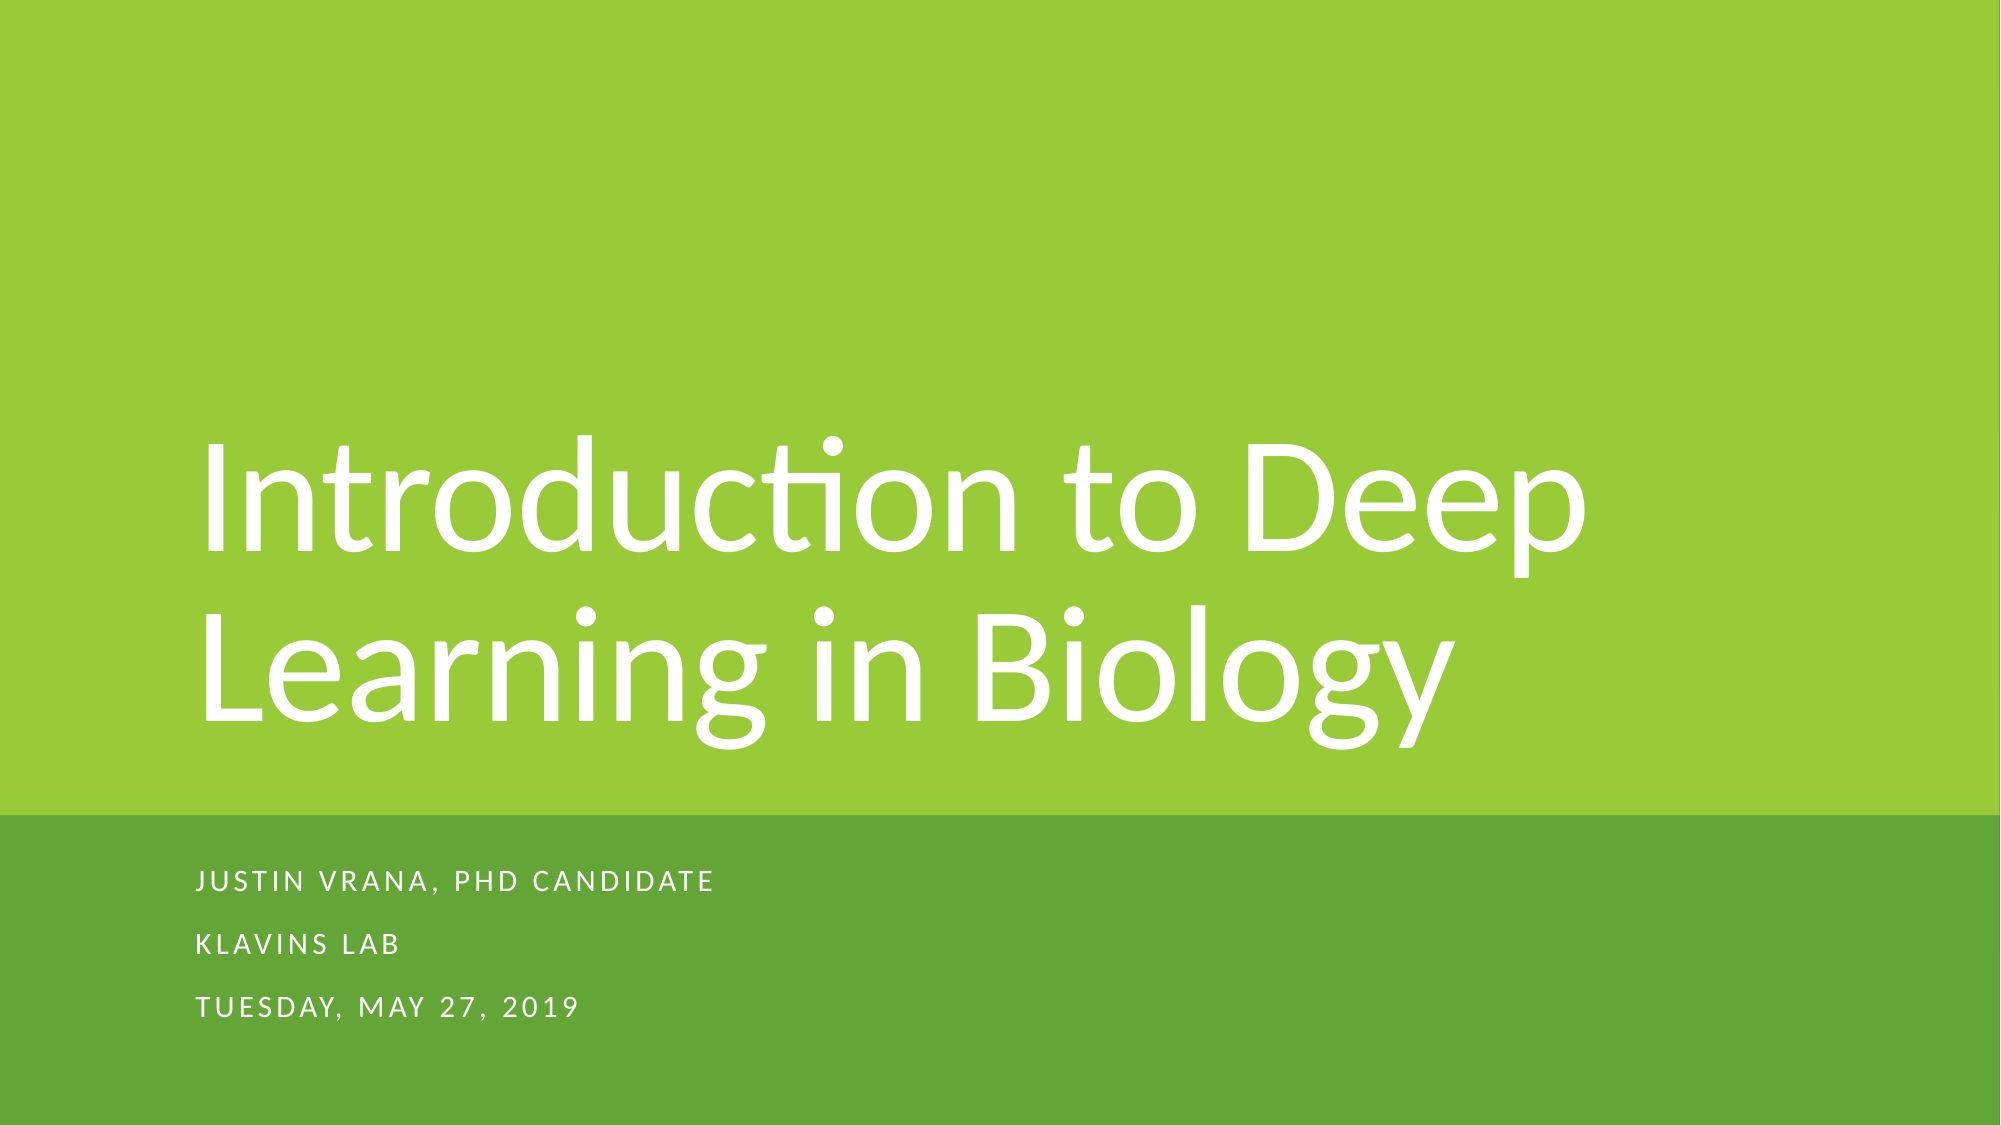

# Introduction to Deep Learning in Biology

Justin Vrana, PHD Candidate
Klavins Lab
Tuesday, May 27, 2019